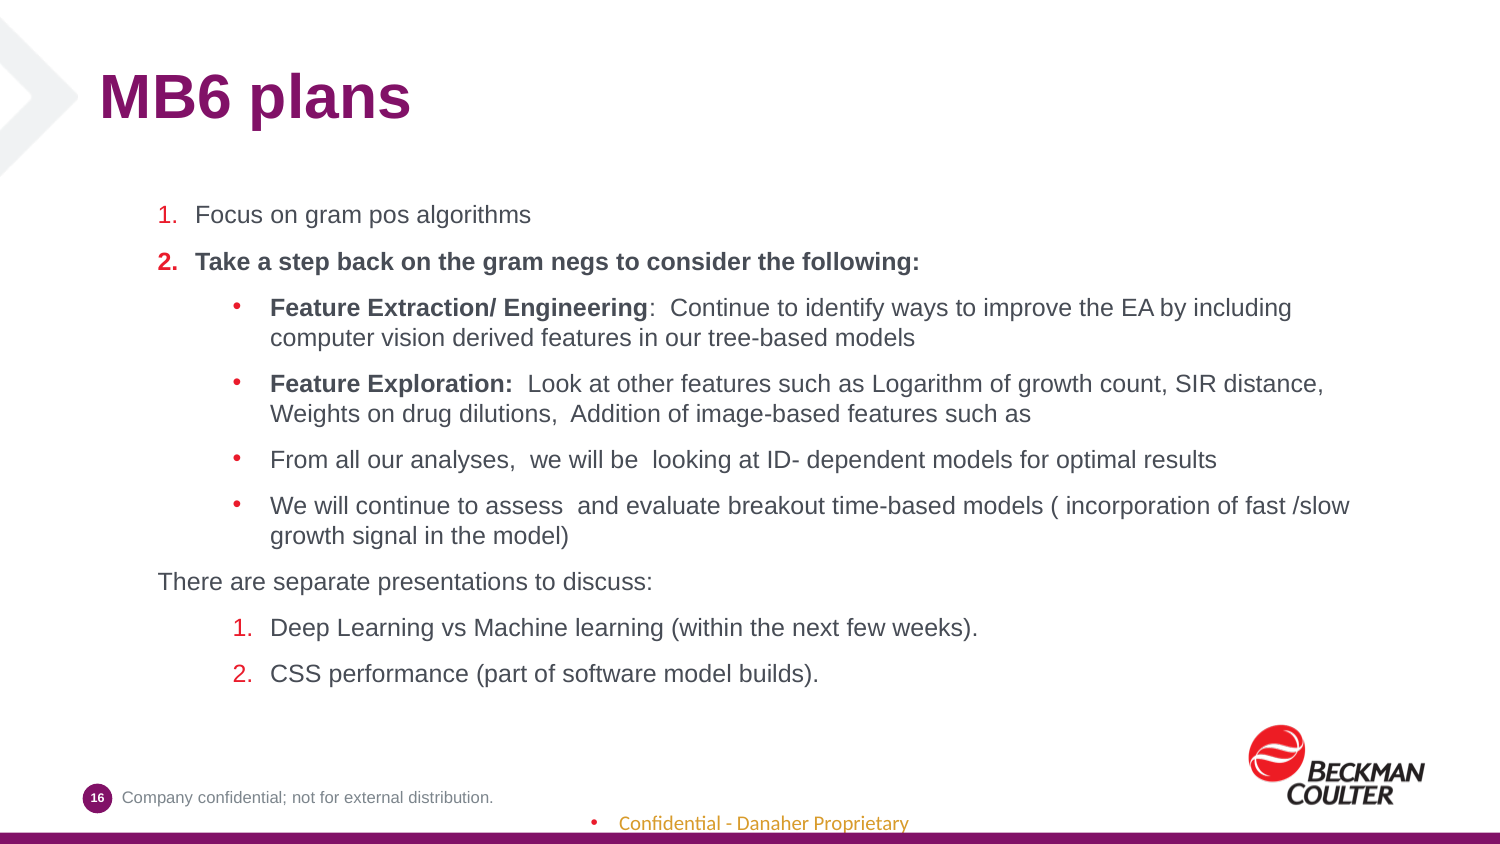

# MB6 plans

Focus on gram pos algorithms
Take a step back on the gram negs to consider the following:
Feature Extraction/ Engineering:  Continue to identify ways to improve the EA by including computer vision derived features in our tree-based models
Feature Exploration:  Look at other features such as Logarithm of growth count, SIR distance, Weights on drug dilutions,  Addition of image-based features such as
From all our analyses,  we will be  looking at ID- dependent models for optimal results
We will continue to assess  and evaluate breakout time-based models ( incorporation of fast /slow growth signal in the model)
There are separate presentations to discuss:
Deep Learning vs Machine learning (within the next few weeks).
CSS performance (part of software model builds).